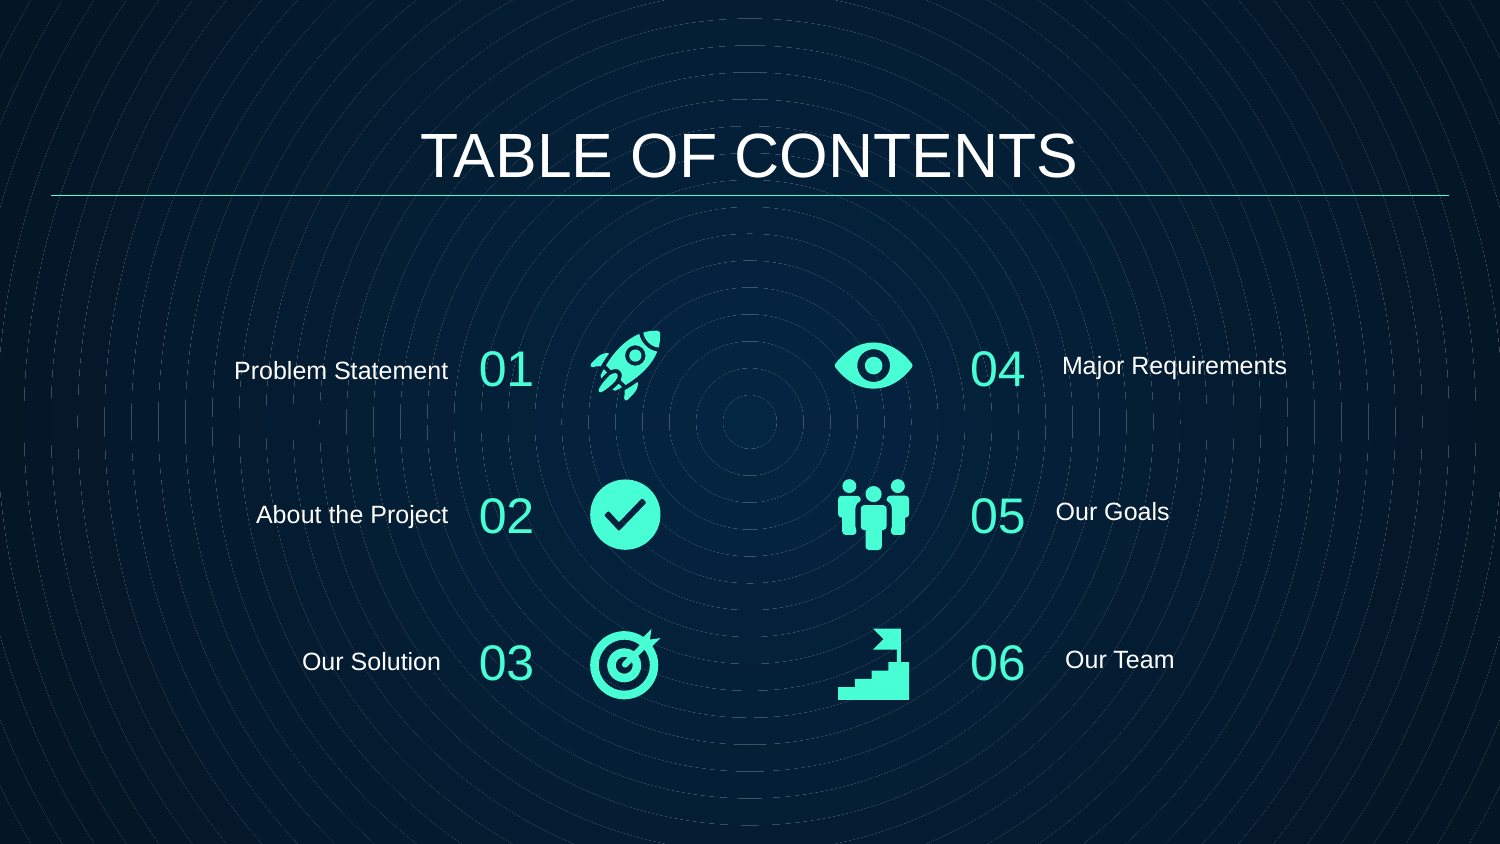

# TABLE OF CONTENTS
01
04

Major Requirements
Problem Statement
02
05

Our Goals
About the Project
03
06

Our Team
Our Solution